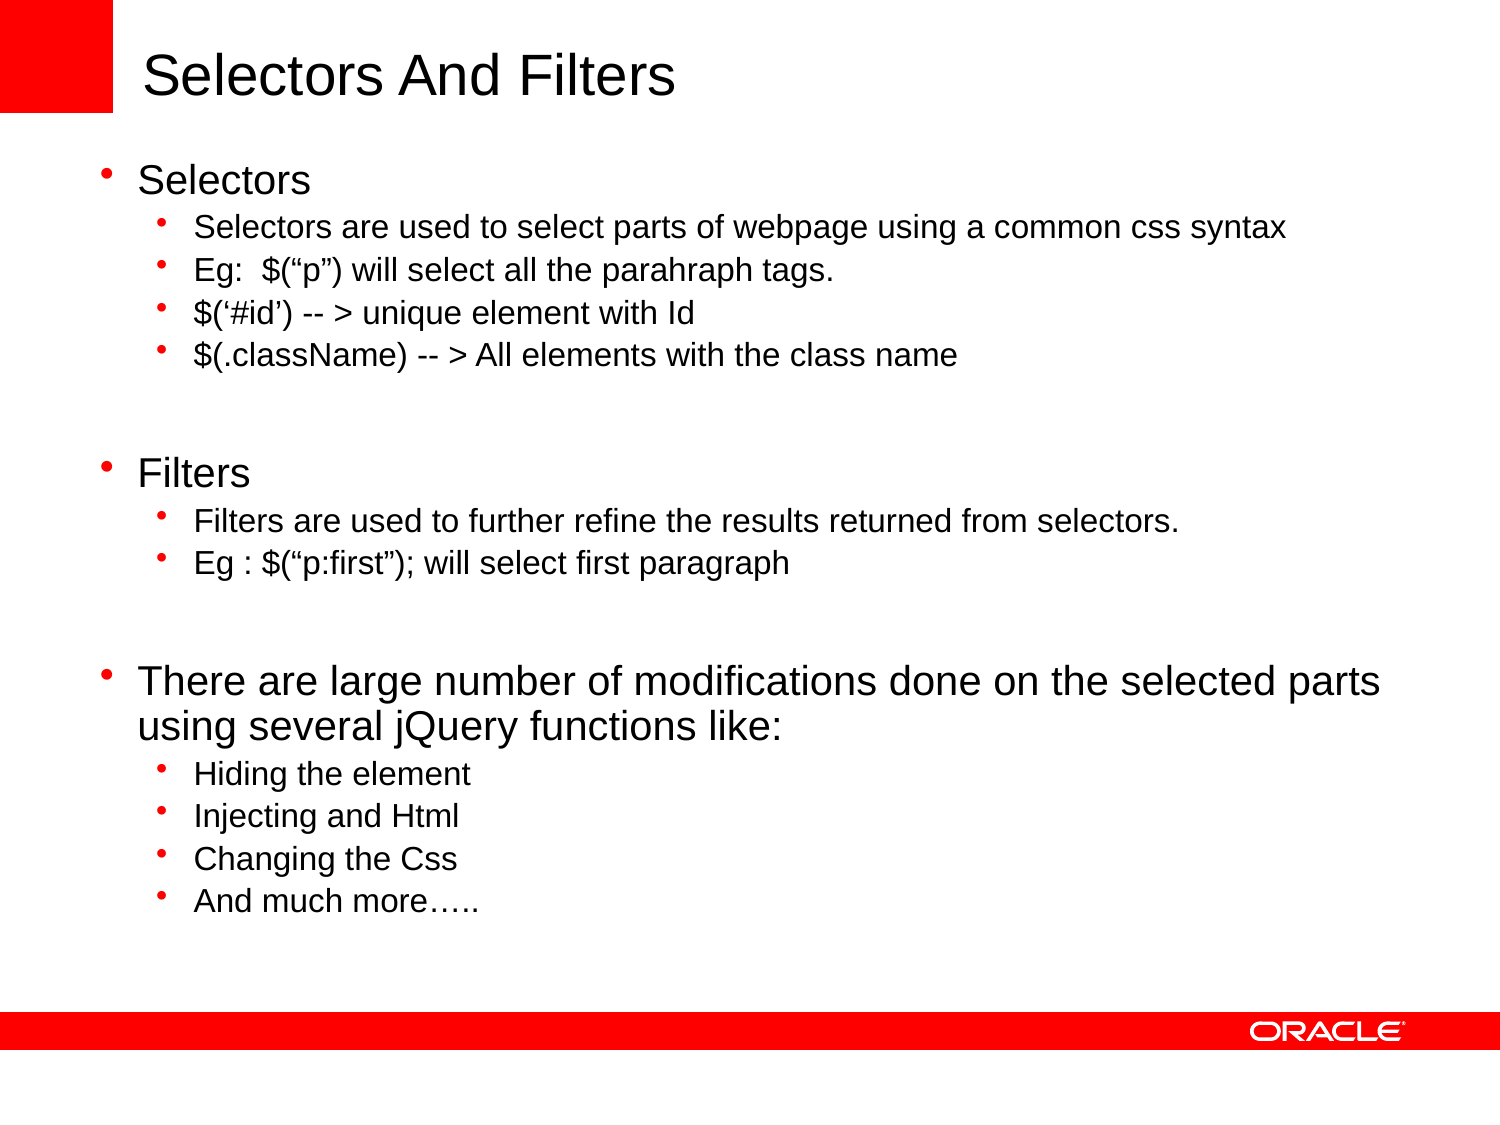

# Selectors And Filters

Selectors
Selectors are used to select parts of webpage using a common css syntax
Eg:  $(“p”) will select all the parahraph tags.
$(‘#id’) -- > unique element with Id
$(.className) -- > All elements with the class name

Filters
Filters are used to further refine the results returned from selectors.
Eg : $(“p:first”); will select first paragraph

There are large number of modifications done on the selected parts using several jQuery functions like:
Hiding the element
Injecting and Html
Changing the Css
And much more…..